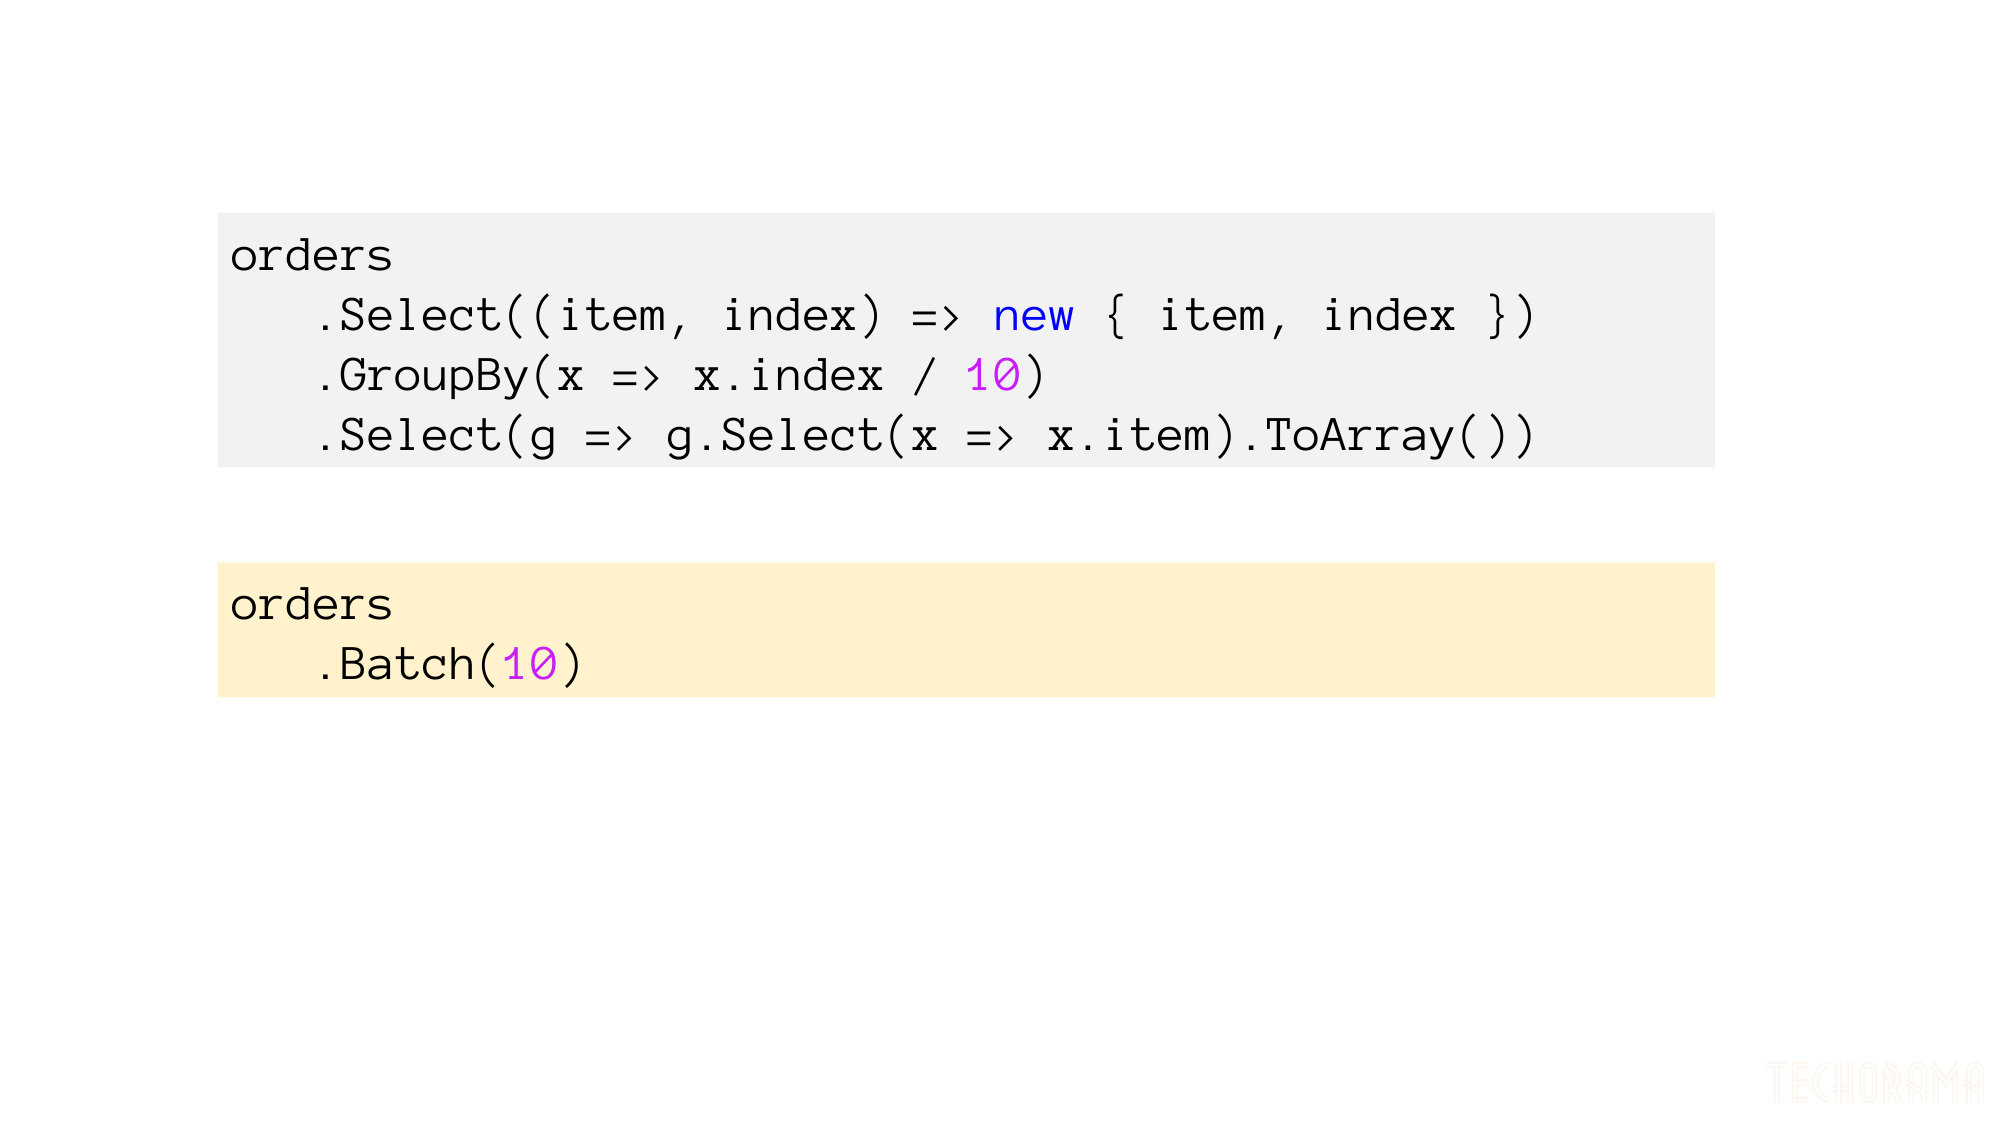

orders
   .Select((item, index) => new { item, index })
   .GroupBy(x => x.index / 10)
   .Select(g => g.Select(x => x.item).ToArray())
orders
   .Batch(10)